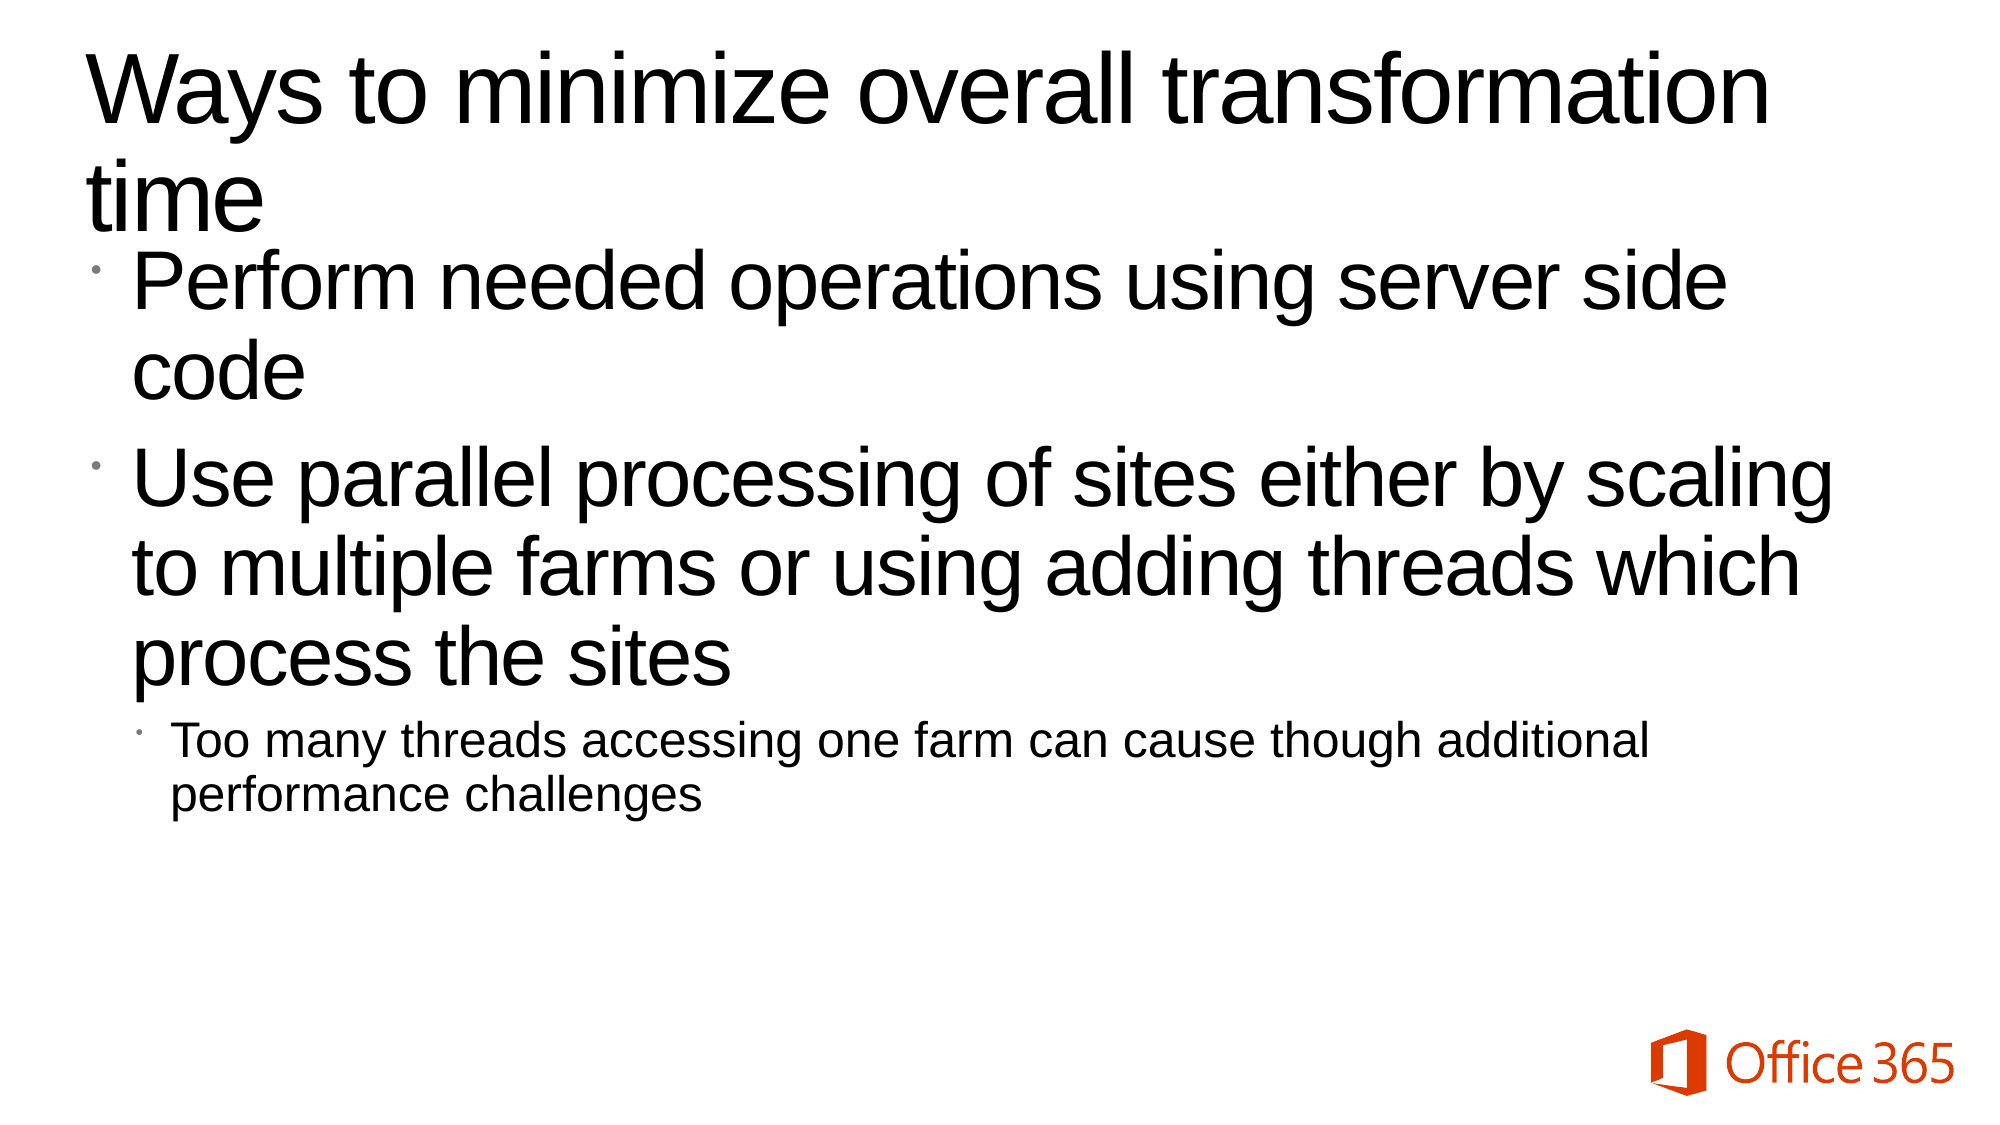

# Ways to minimize overall transformation time
Perform needed operations using server side code
Use parallel processing of sites either by scaling to multiple farms or using adding threads which process the sites
Too many threads accessing one farm can cause though additional performance challenges